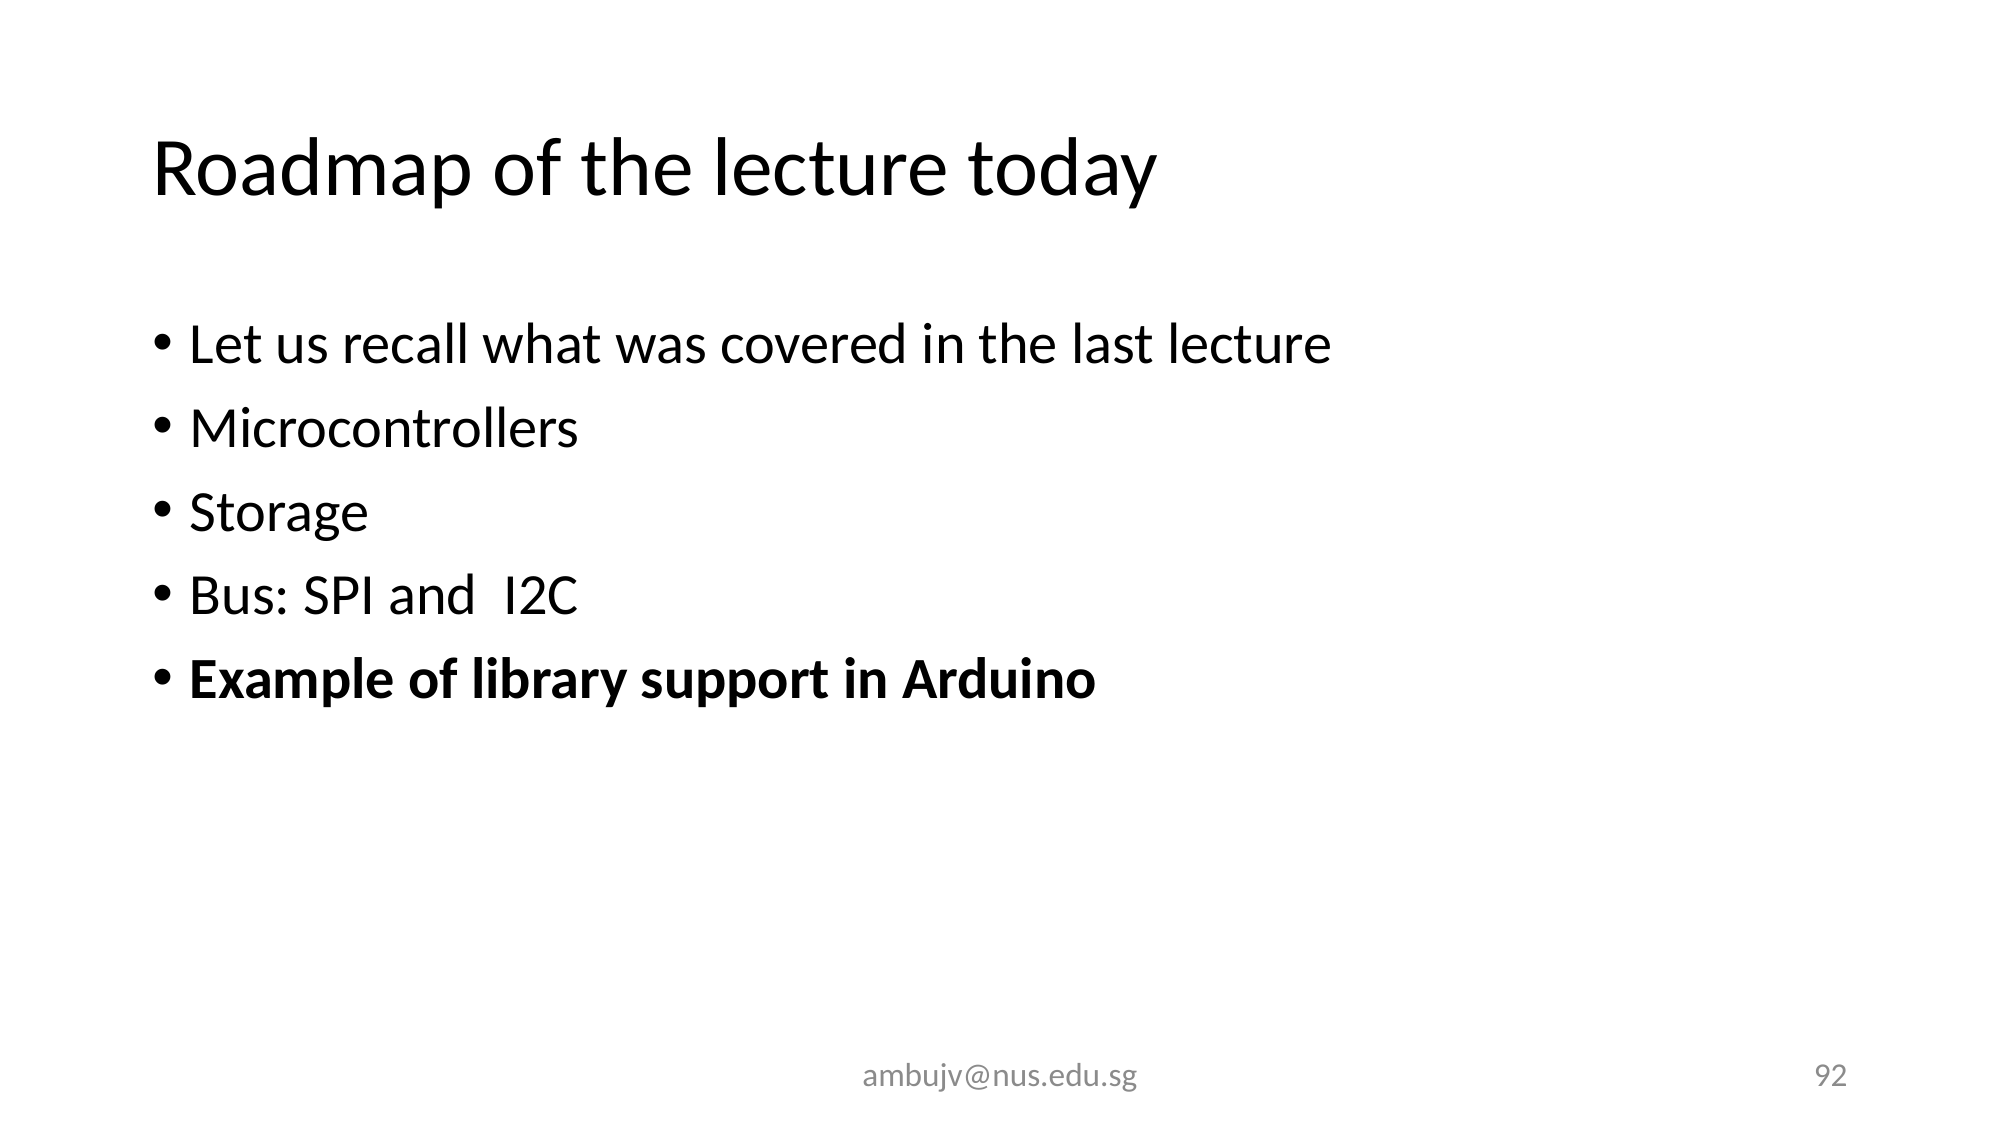

# Roadmap of the lecture today
Let us recall what was covered in the last lecture
Microcontrollers
Storage
Bus: SPI and  I2C
Example of library support in Arduino
ambujv@nus.edu.sg
92